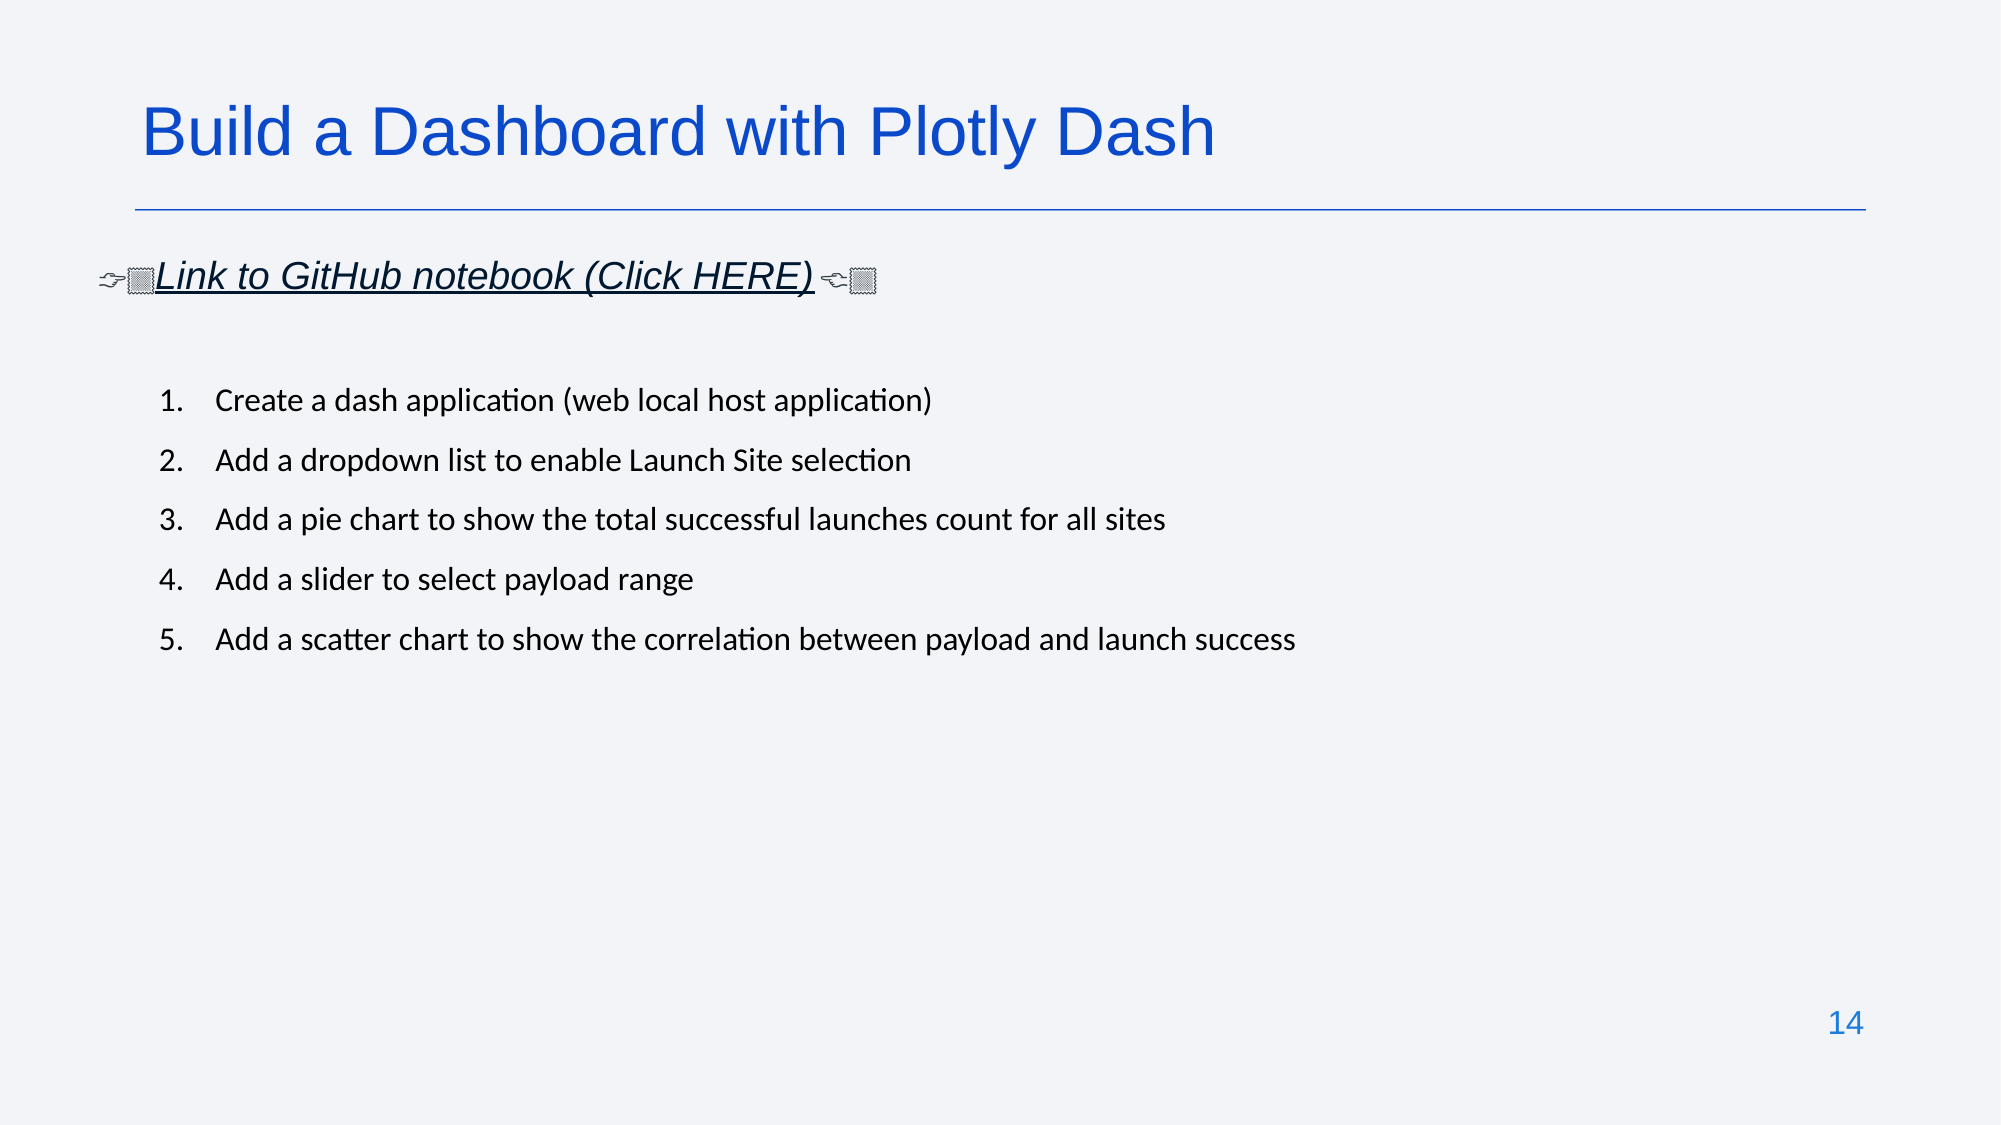

Build a Dashboard with Plotly Dash
👉🏼Link to GitHub notebook (Click HERE) 👈🏼
Create a dash application (web local host application)
Add a dropdown list to enable Launch Site selection
Add a pie chart to show the total successful launches count for all sites
Add a slider to select payload range
Add a scatter chart to show the correlation between payload and launch success

14